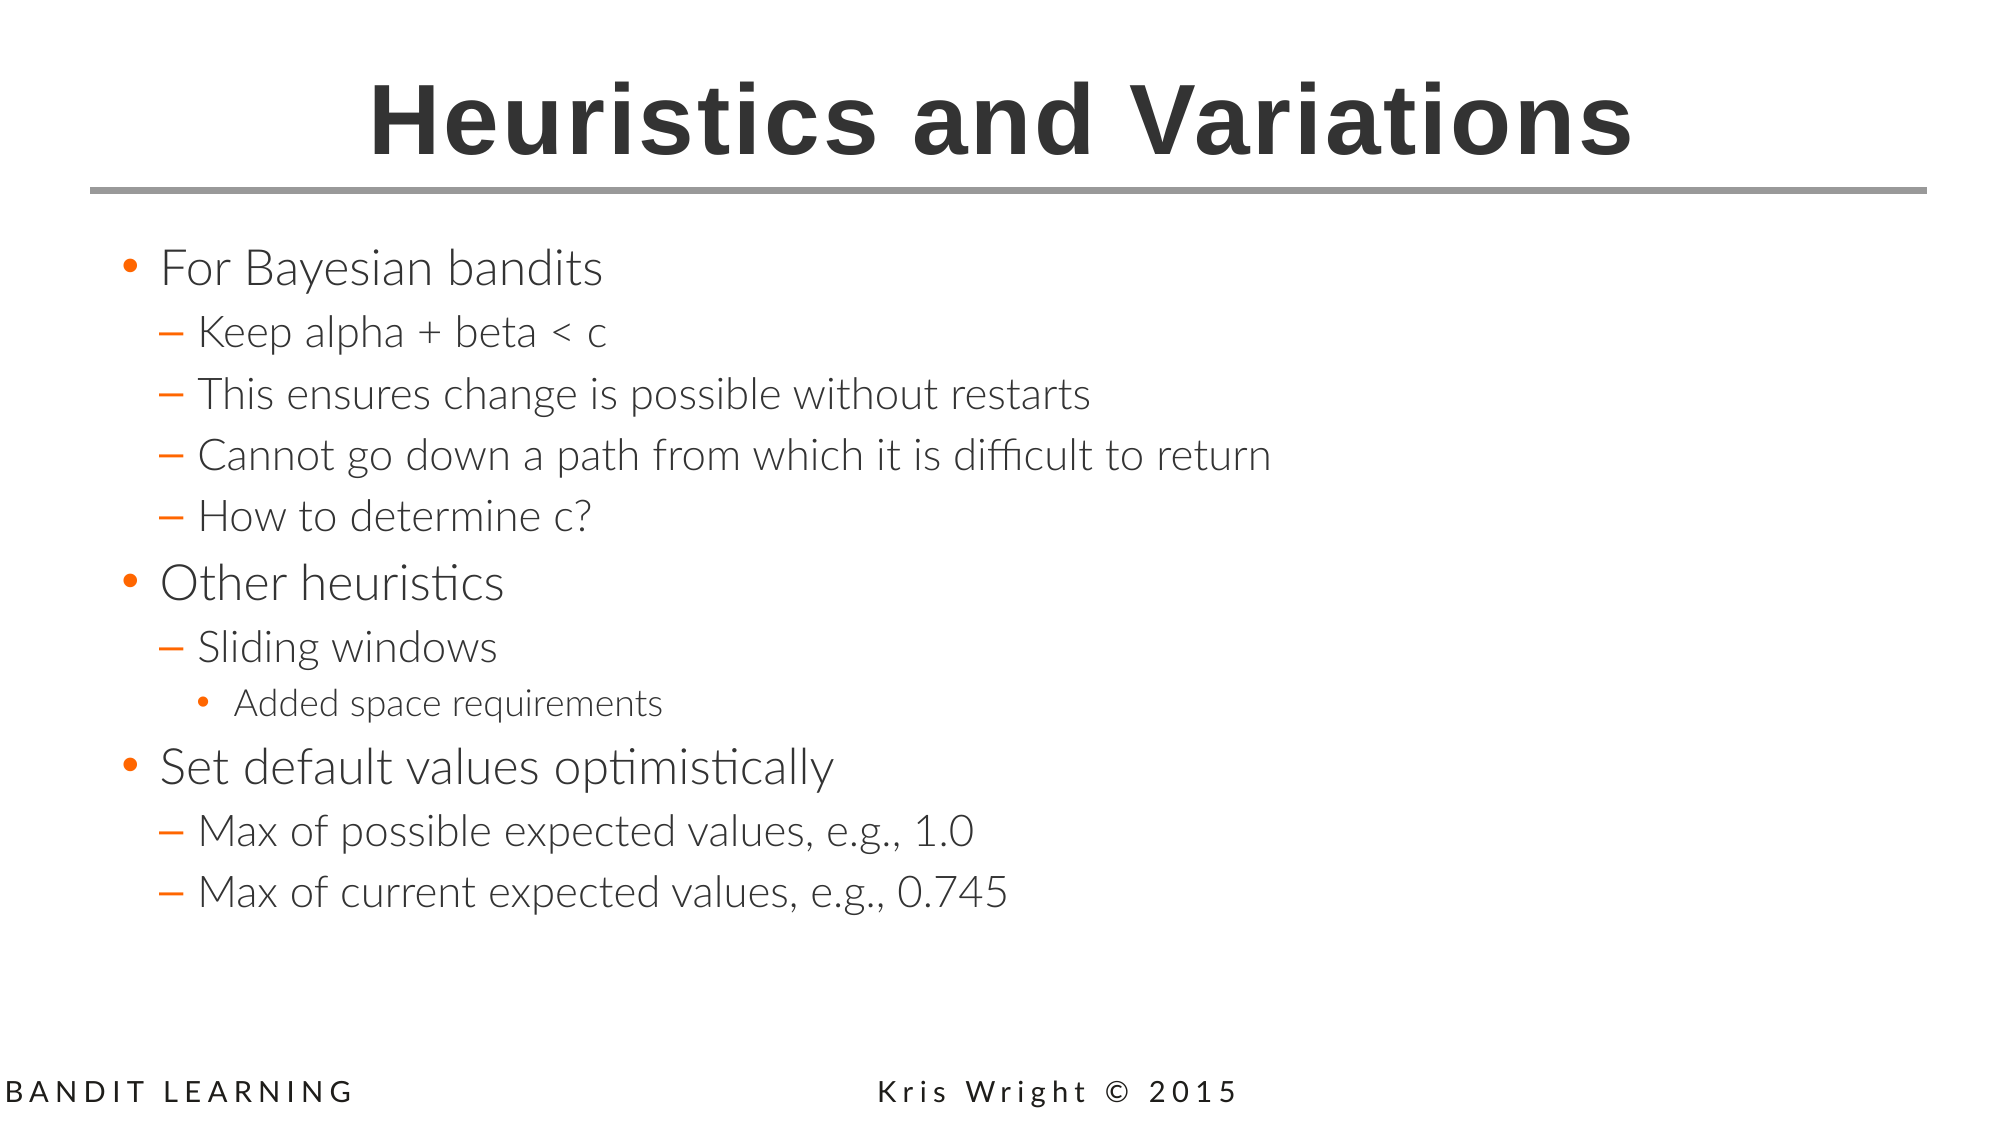

# Heuristics and Variations
For Bayesian bandits
Keep alpha + beta < c
This ensures change is possible without restarts
Cannot go down a path from which it is difficult to return
How to determine c?
Other heuristics
Sliding windows
Added space requirements
Set default values optimistically
Max of possible expected values, e.g., 1.0
Max of current expected values, e.g., 0.745